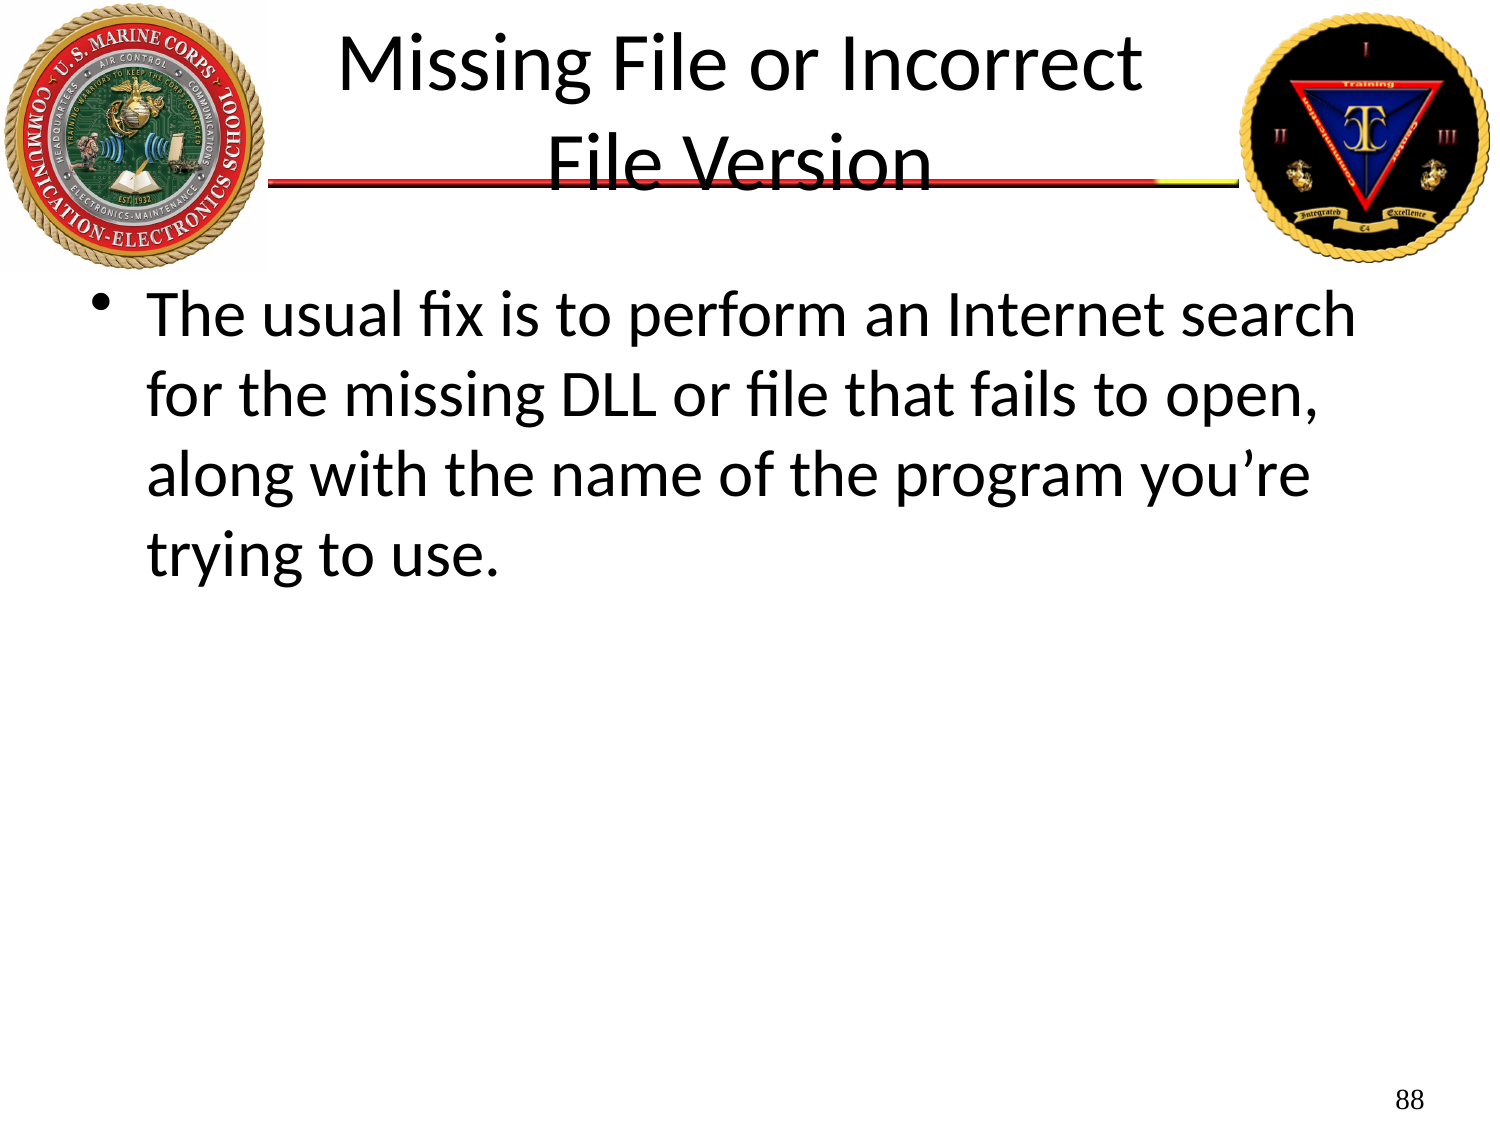

# Missing File or Incorrect File Version
The usual fix is to perform an Internet search for the missing DLL or file that fails to open, along with the name of the program you’re trying to use.